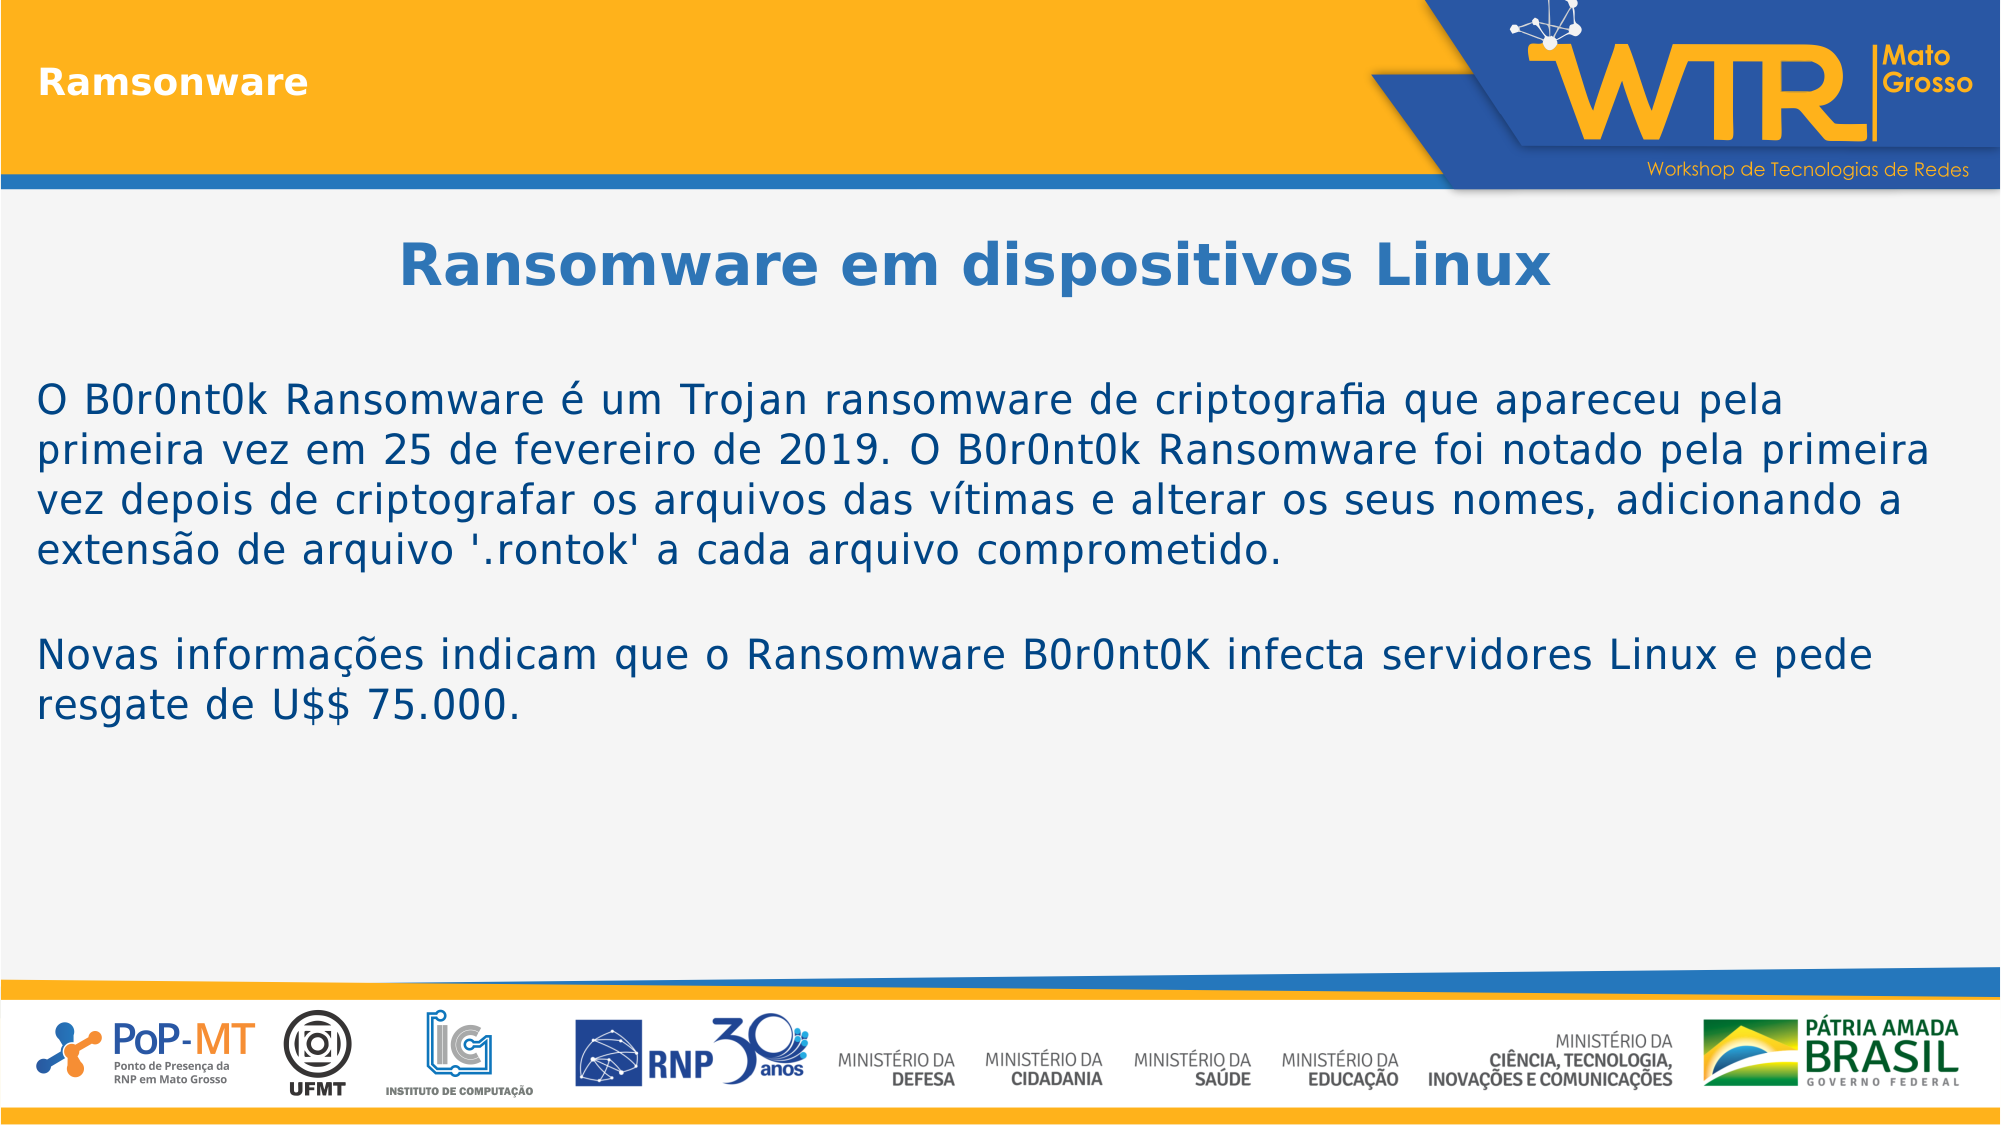

Ramsonware
Ransomware em dispositivos Linux

O B0r0nt0k Ransomware é um Trojan ransomware de criptografia que apareceu pela primeira vez em 25 de fevereiro de 2019. O B0r0nt0k Ransomware foi notado pela primeira vez depois de criptografar os arquivos das vítimas e alterar os seus nomes, adicionando a extensão de arquivo '.rontok' a cada arquivo comprometido.

Novas informações indicam que o Ransomware B0r0nt0K infecta servidores Linux e pede resgate de U$$ 75.000.